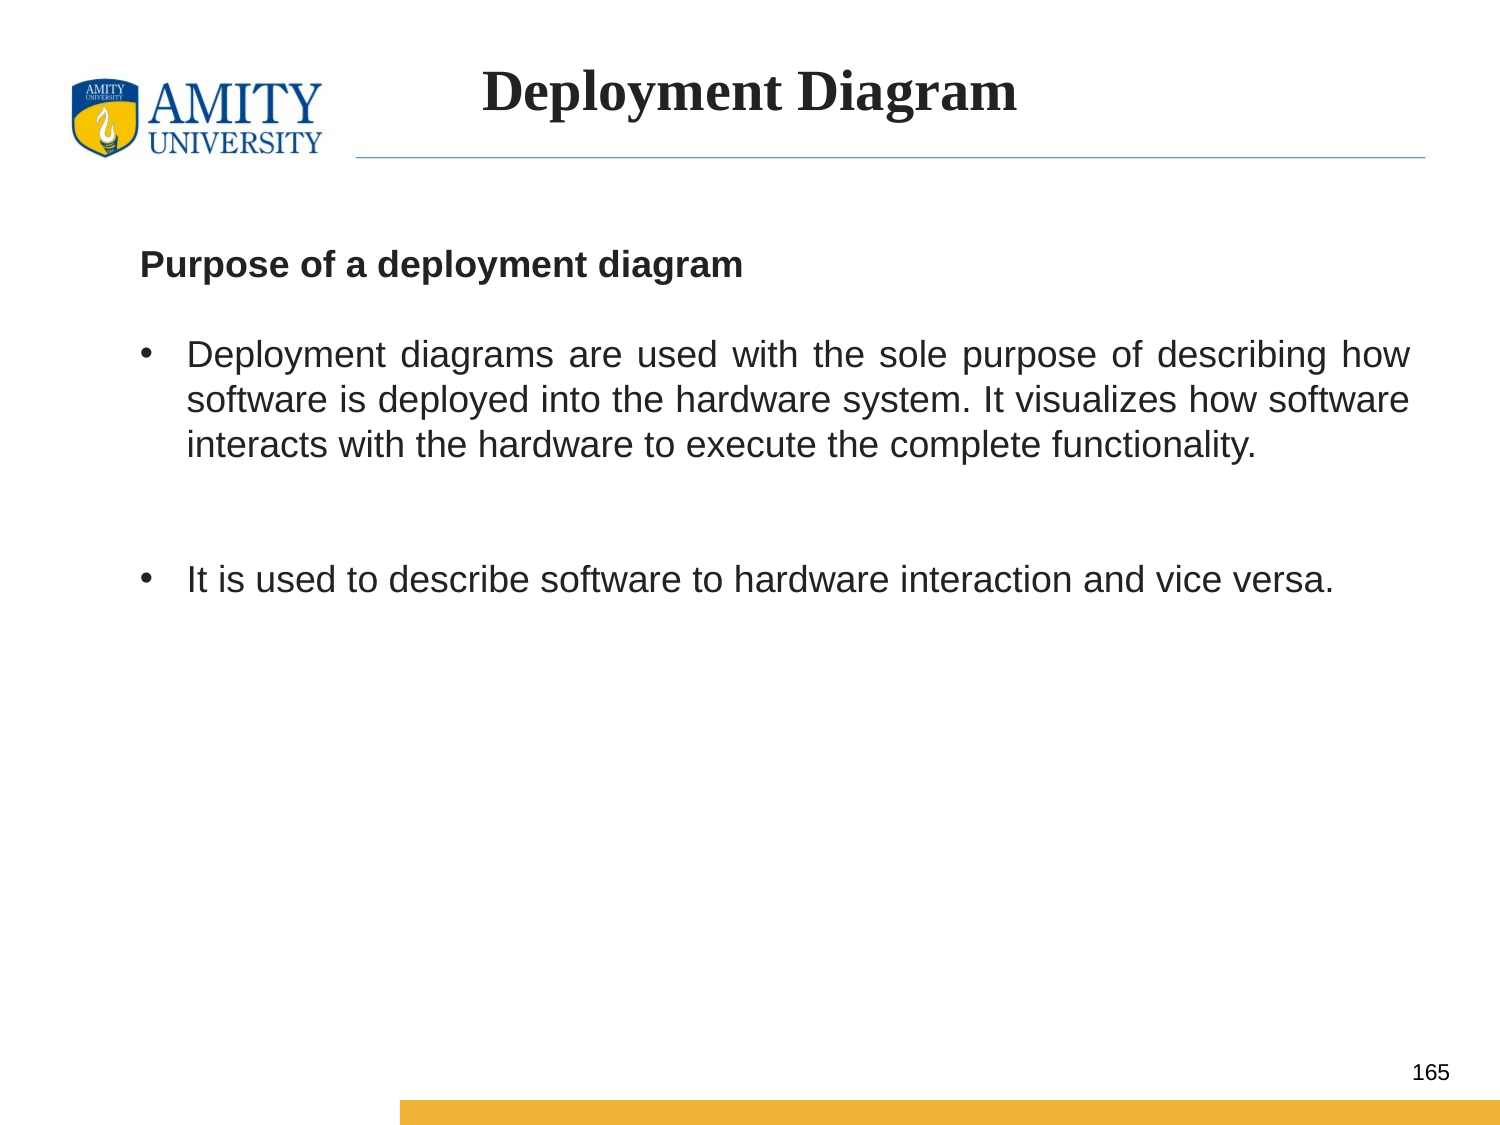

# Deployment Diagram
Purpose of a deployment diagram

Deployment diagrams are used with the sole purpose of describing how software is deployed into the hardware system. It visualizes how software interacts with the hardware to execute the complete functionality.

It is used to describe software to hardware interaction and vice versa.

165